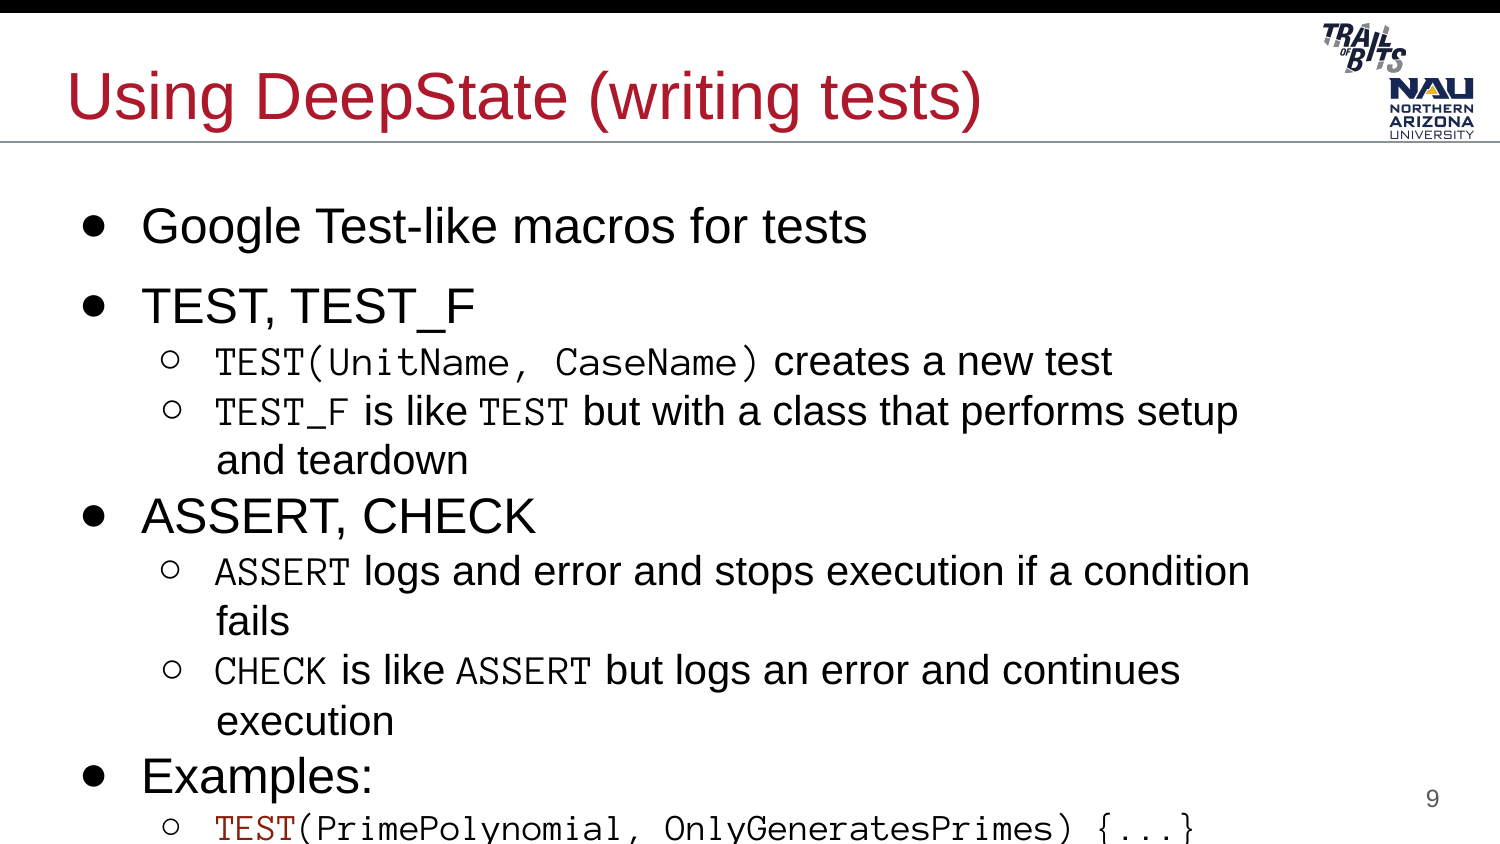

# Using DeepState (writing tests)
Google Test-like macros for tests
TEST, TEST_F
TEST(UnitName, CaseName) creates a new test
TEST_F is like TEST but with a class that performs setup and teardown
ASSERT, CHECK
ASSERT logs and error and stops execution if a condition fails
CHECK is like ASSERT but logs an error and continues execution
Examples:
TEST(PrimePolynomial, OnlyGeneratesPrimes) {...}
ASSERT(poly != y * z);
9